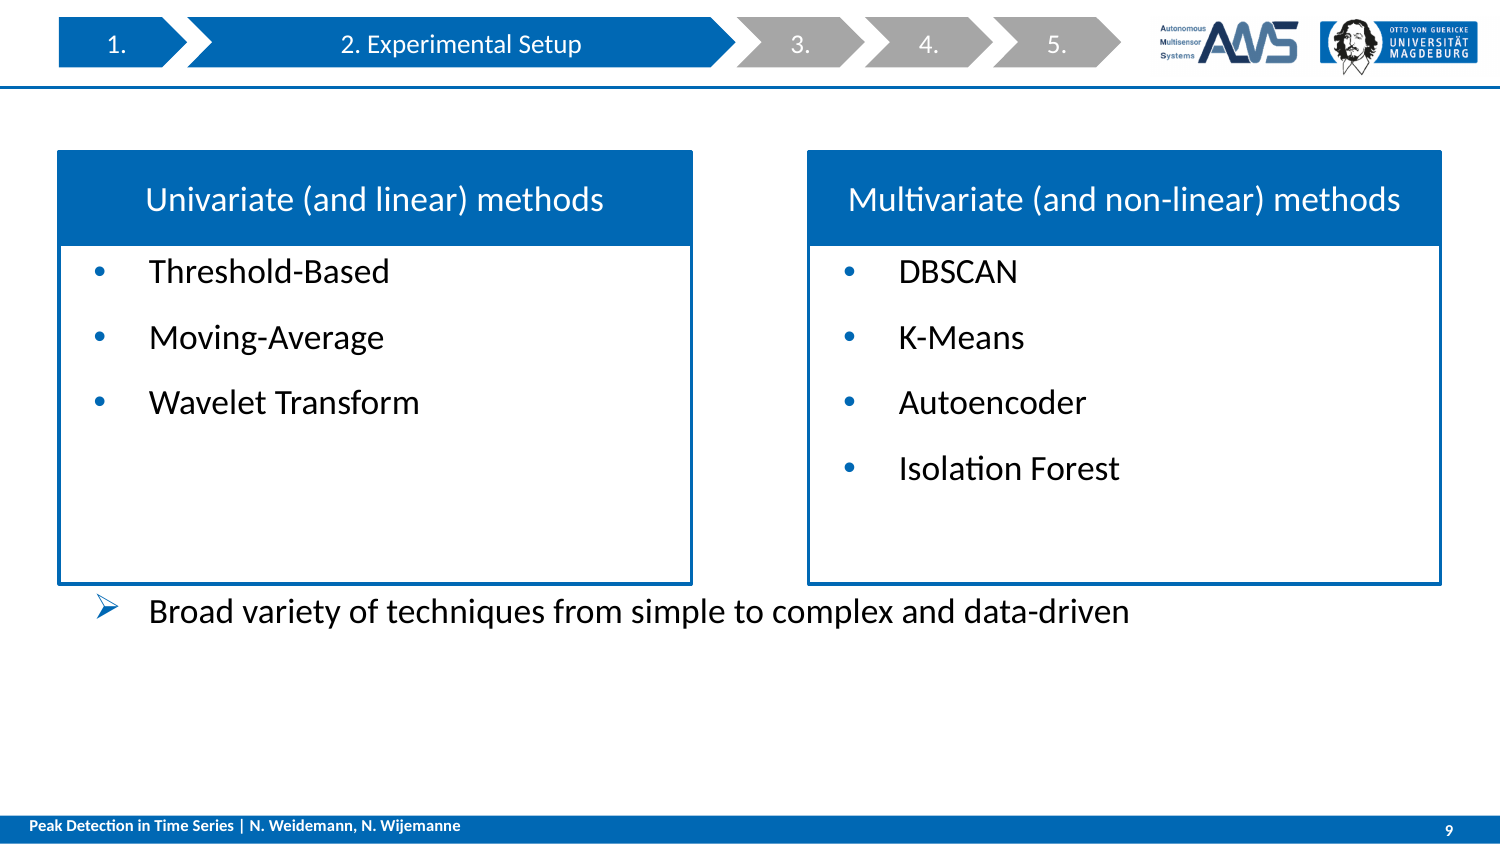

3.
4.
1.
2. Experimental Setup
5.
Univariate (and linear) methods
Multivariate (and non-linear) methods
Threshold-Based
Moving-Average
Wavelet Transform

DBSCAN
K-Means
Autoencoder
Isolation Forest

Broad variety of techniques from simple to complex and data-driven
Peak Detection in Time Series | N. Weidemann, N. Wijemanne
9